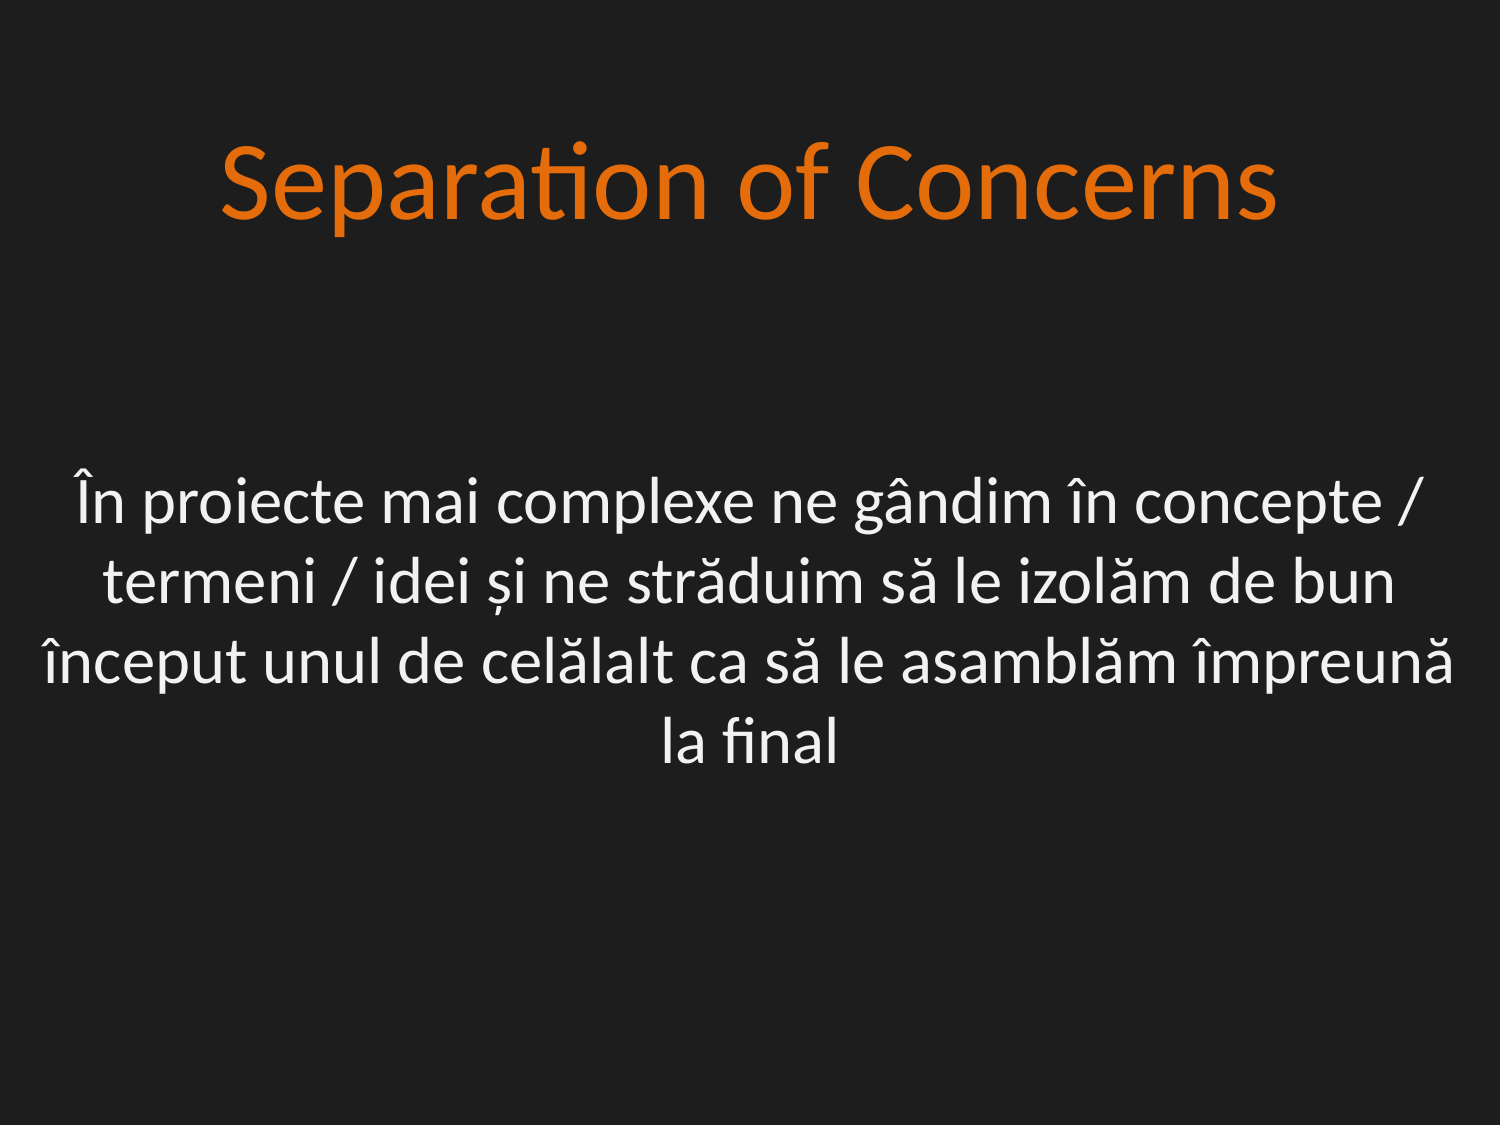

Separation of Concerns
În proiecte mai complexe ne gândim în concepte / termeni / idei și ne străduim să le izolăm de bun început unul de celălalt ca să le asamblăm împreună la final